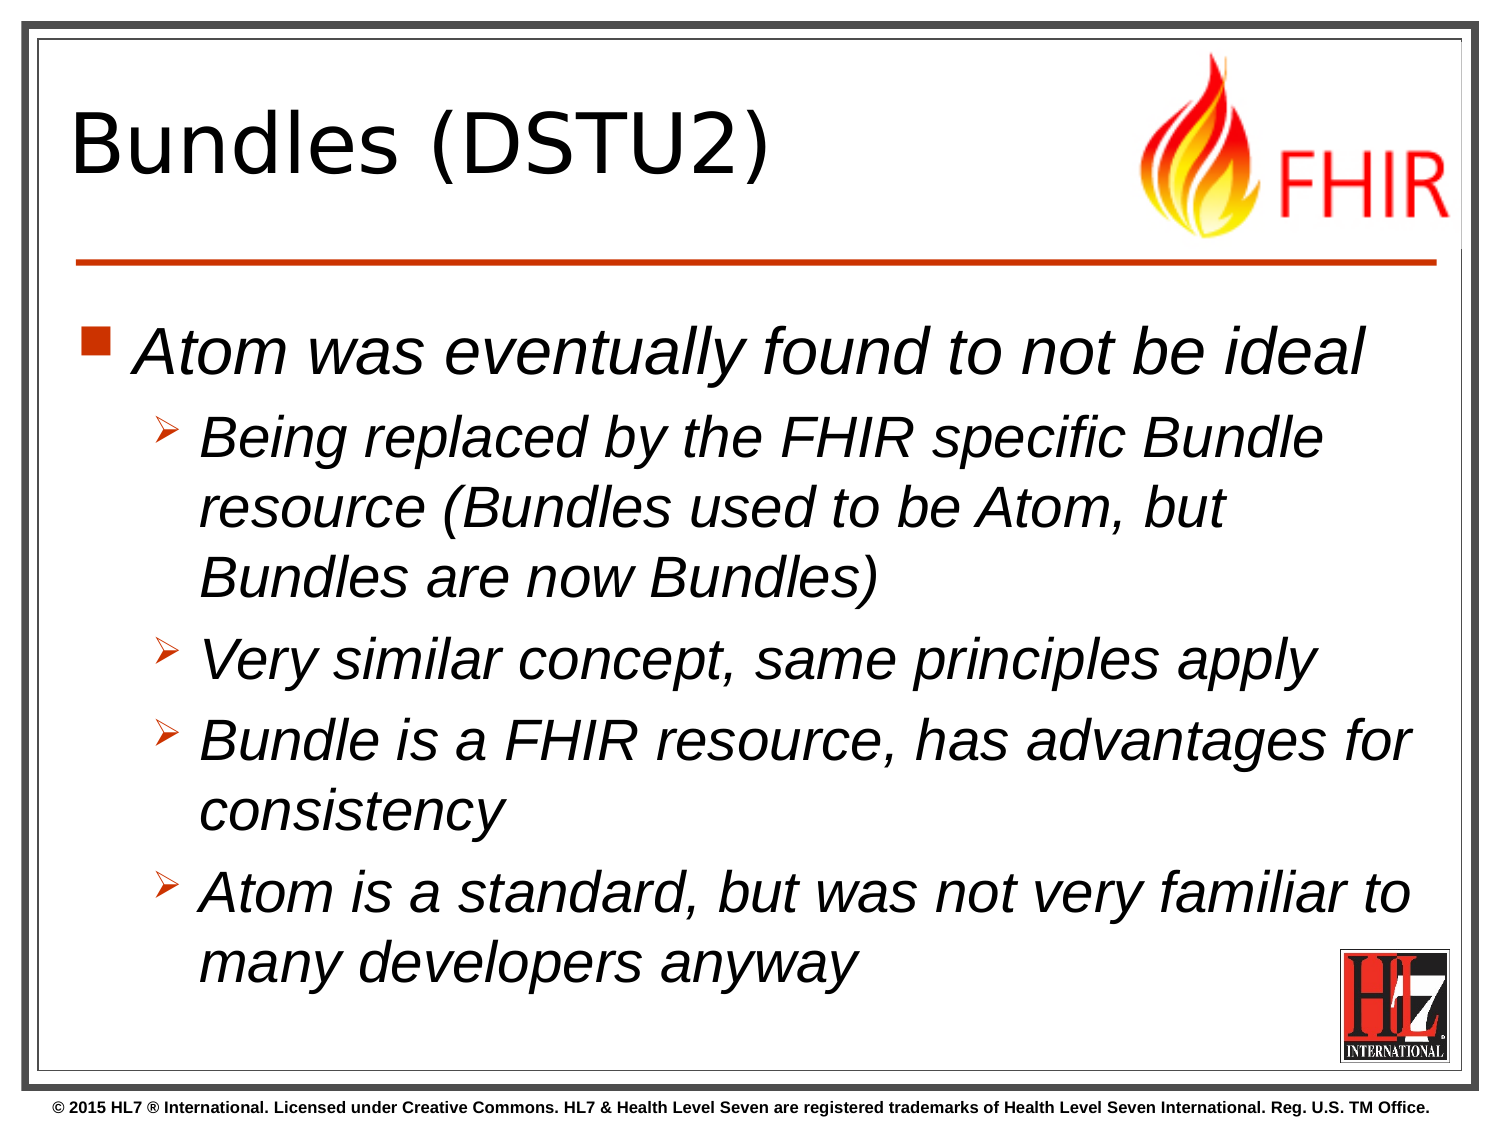

# Bundles (DSTU2)
Atom was eventually found to not be ideal
Being replaced by the FHIR specific Bundle resource (Bundles used to be Atom, but Bundles are now Bundles)
Very similar concept, same principles apply
Bundle is a FHIR resource, has advantages for consistency
Atom is a standard, but was not very familiar to many developers anyway